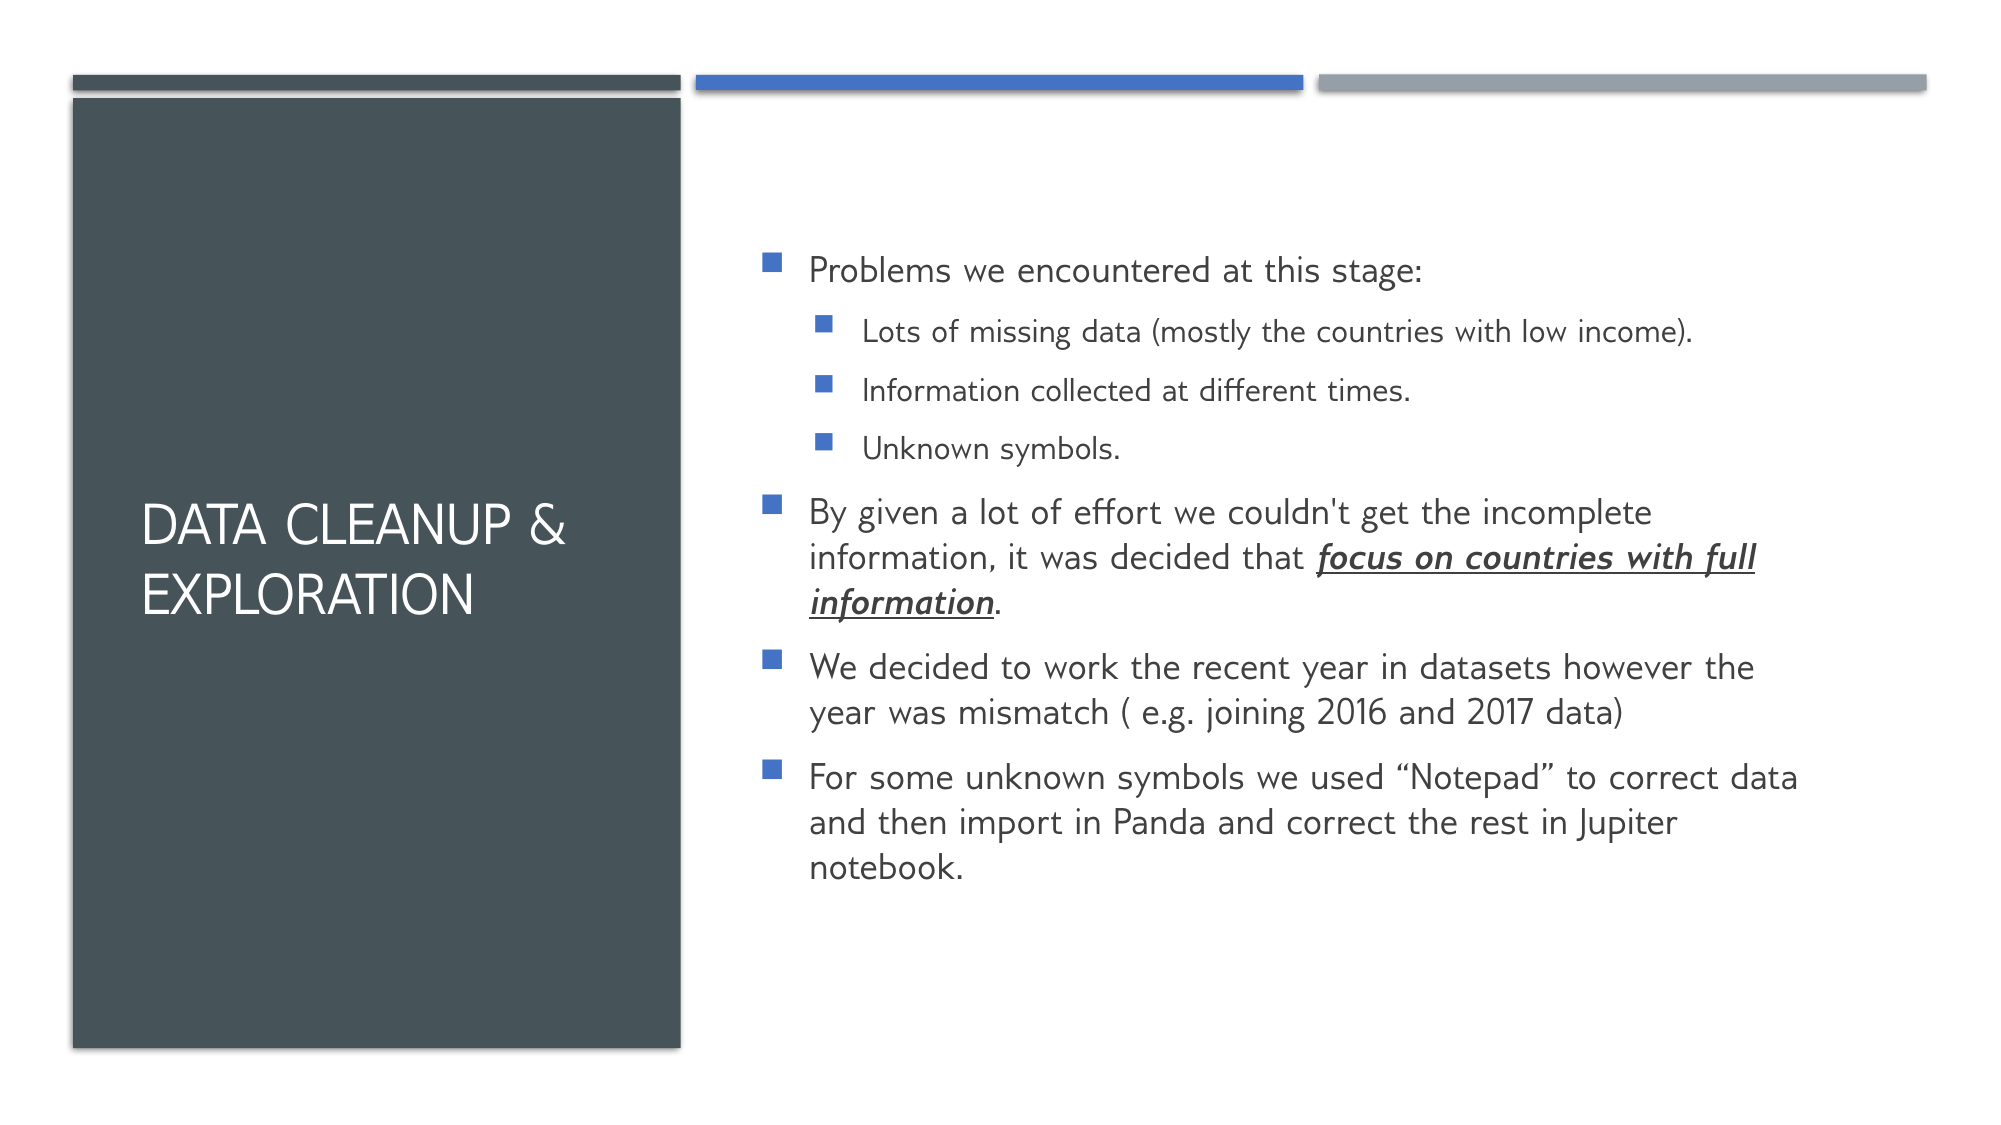

# Data Cleanup & Exploration
Problems we encountered at this stage:
Lots of missing data (mostly the countries with low income).
Information collected at different times.
Unknown symbols.
By given a lot of effort we couldn't get the incomplete information, it was decided that focus on countries with full information.
We decided to work the recent year in datasets however the year was mismatch ( e.g. joining 2016 and 2017 data)
For some unknown symbols we used “Notepad” to correct data and then import in Panda and correct the rest in Jupiter notebook.